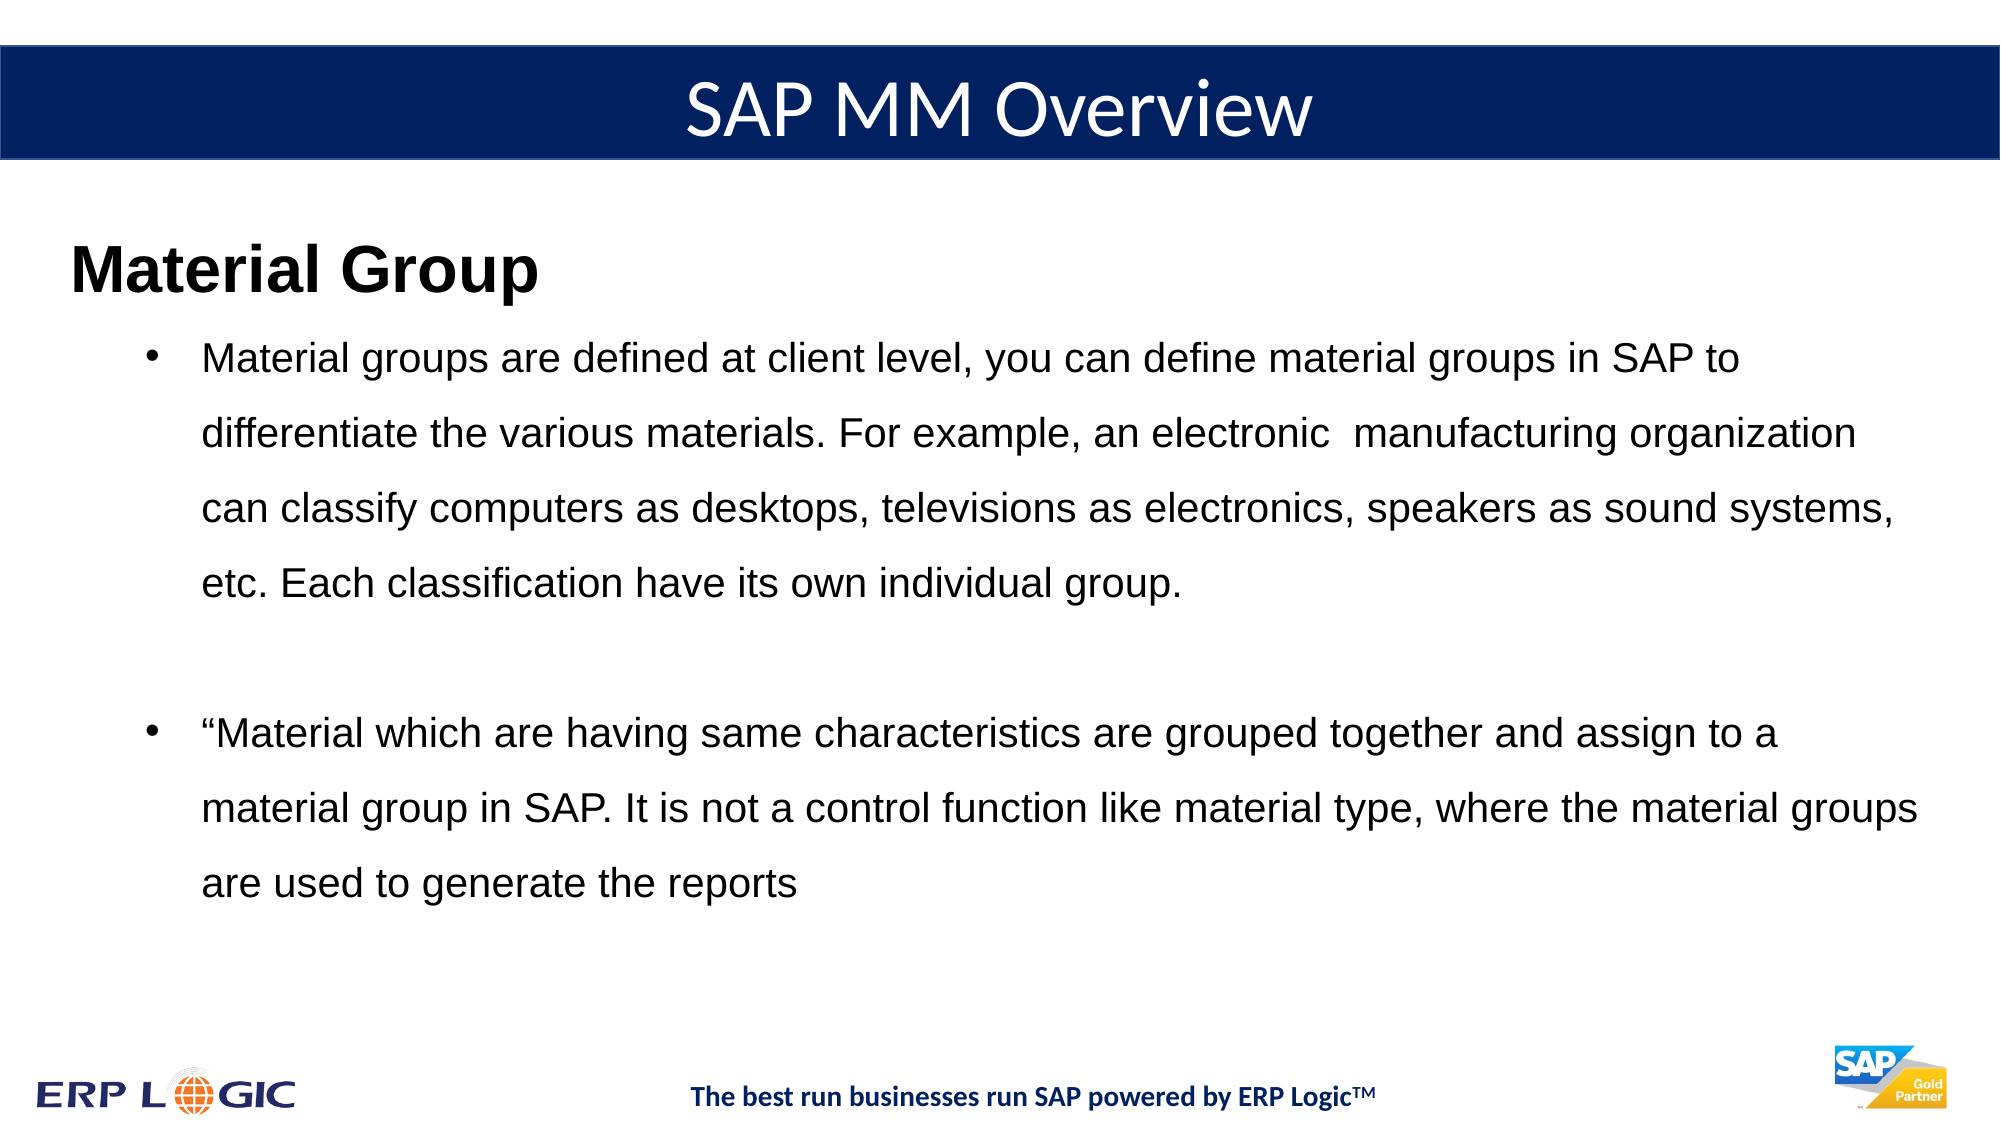

SAP MM Overview
Material Group
Material groups are defined at client level, you can define material groups in SAP to differentiate the various materials. For example, an electronic  manufacturing organization can classify computers as desktops, televisions as electronics, speakers as sound systems, etc. Each classification have its own individual group.

“Material which are having same characteristics are grouped together and assign to a material group in SAP. It is not a control function like material type, where the material groups are used to generate the reports